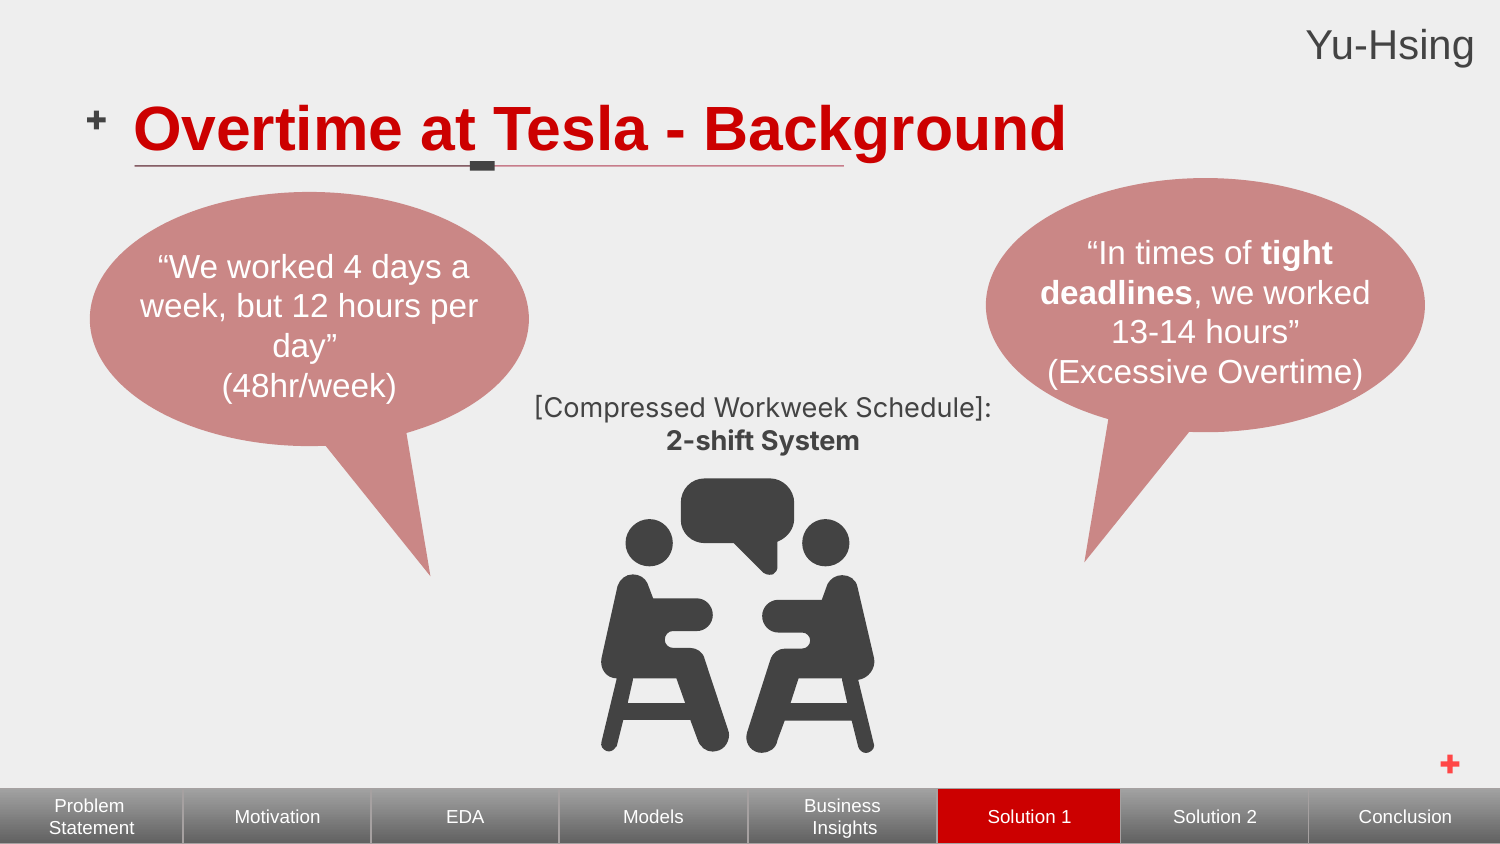

Yu-Hsing
# Overtime at Tesla - Background

 “In times of tight deadlines, we worked 13-14 hours”
(Excessive Overtime)
 “We worked 4 days a week, but 12 hours per day”
(48hr/week)
[Compressed Workweek Schedule]:
2-shift System

Problem
Statement
Motivation
EDA
Models
Business
 Insights
Solution 1
Solution 2
Conclusion